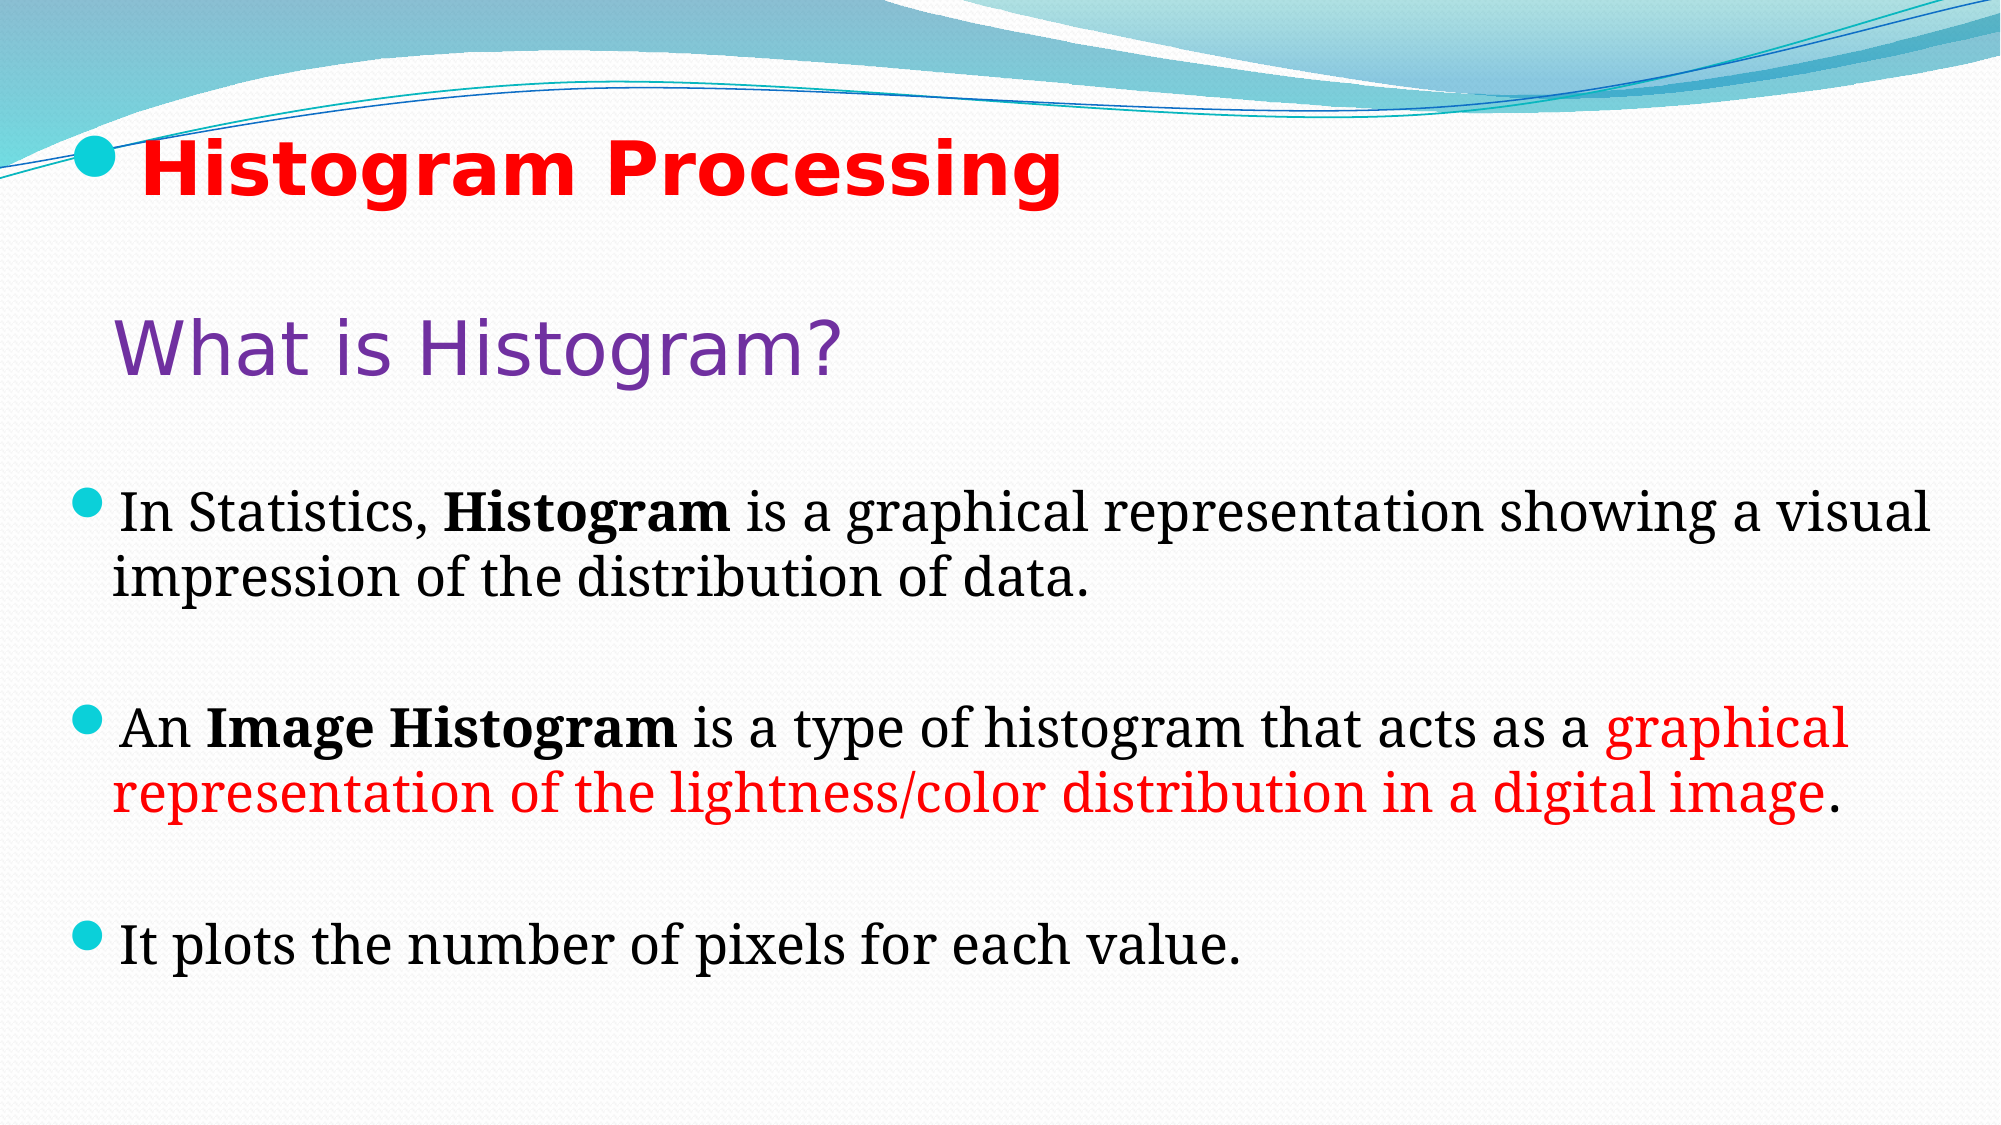

Histogram Processing
What is Histogram?

In Statistics, Histogram is a graphical representation showing a visual impression of the distribution of data.

An Image Histogram is a type of histogram that acts as a graphical representation of the lightness/color distribution in a digital image.

It plots the number of pixels for each value.